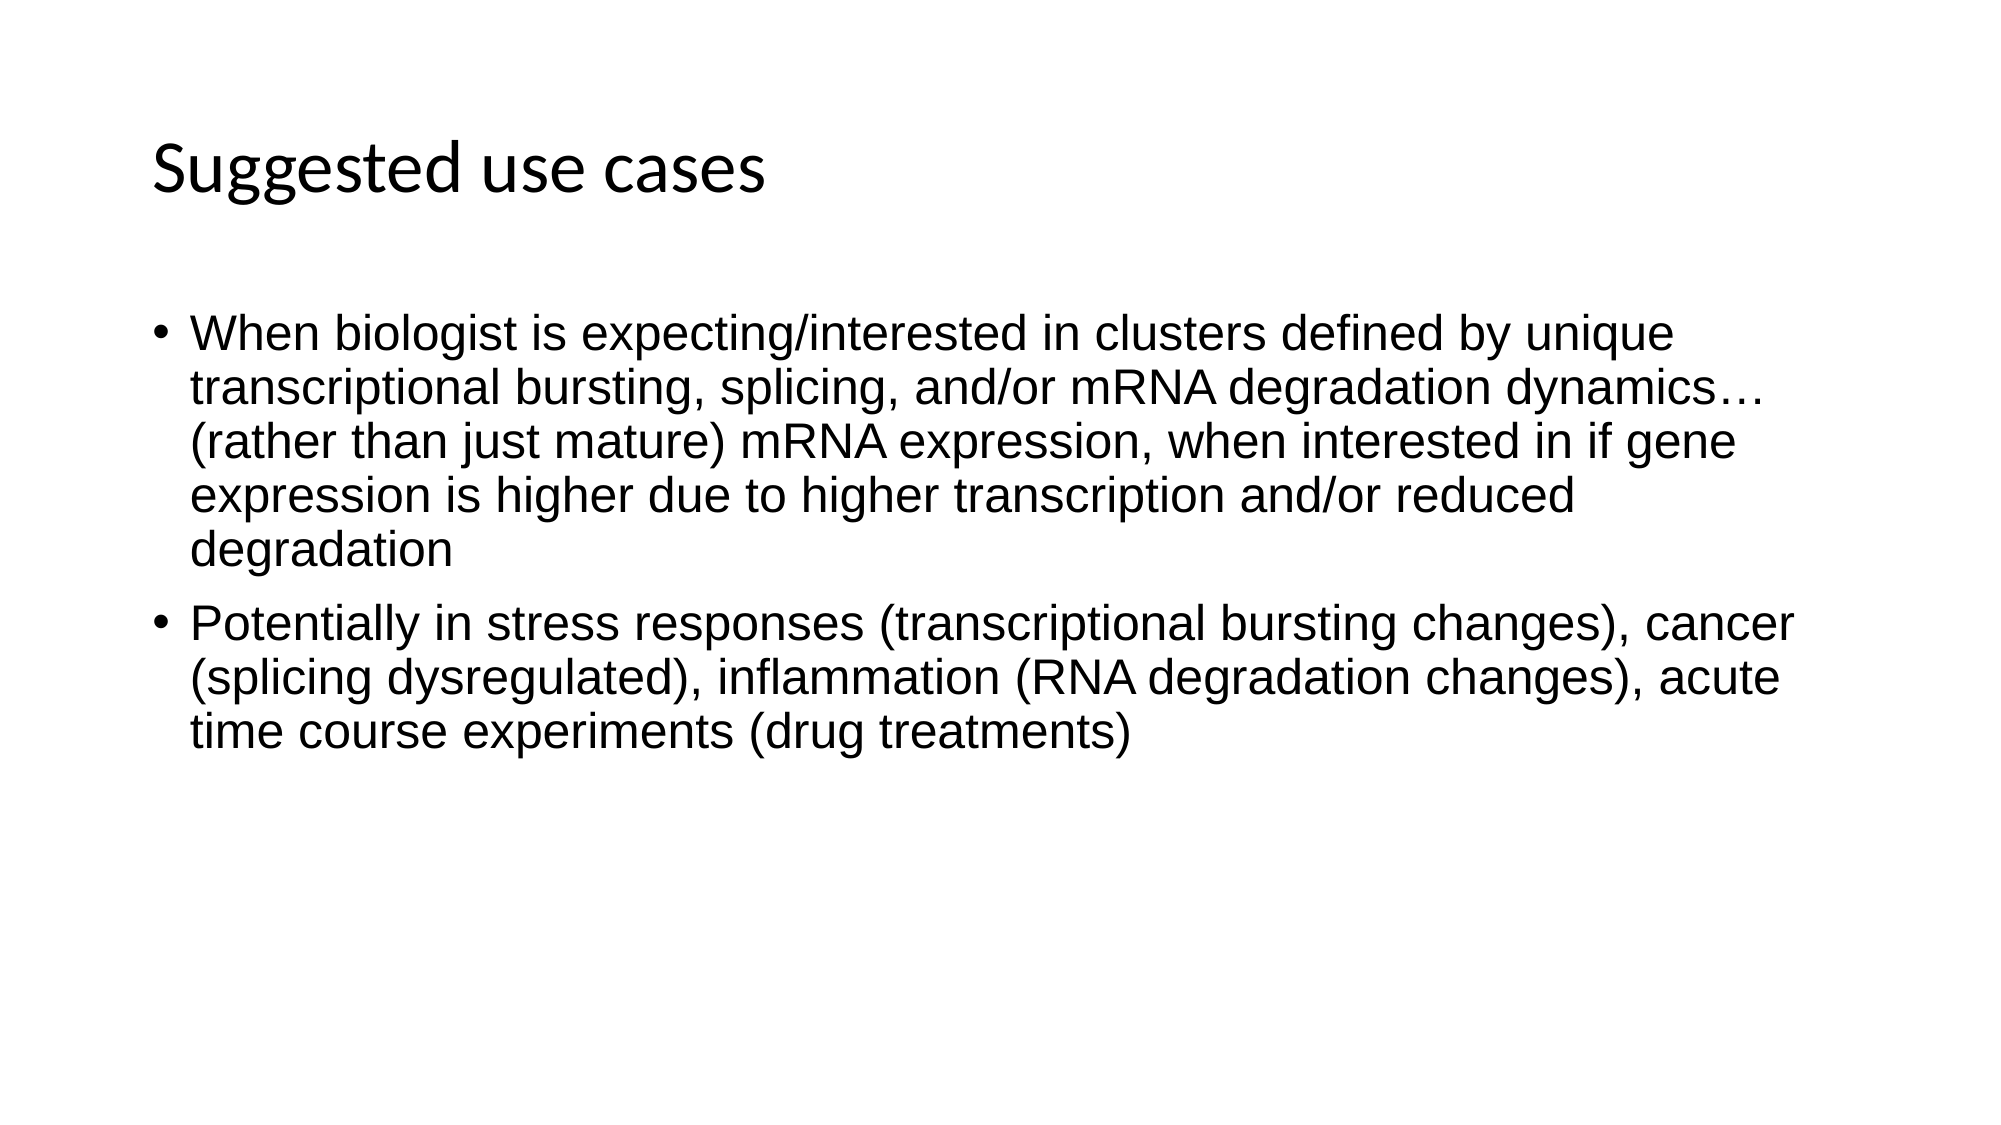

# Suggested use cases
When biologist is expecting/interested in clusters defined by unique transcriptional bursting, splicing, and/or mRNA degradation dynamics… (rather than just mature) mRNA expression, when interested in if gene expression is higher due to higher transcription and/or reduced degradation
Potentially in stress responses (transcriptional bursting changes), cancer (splicing dysregulated), inflammation (RNA degradation changes), acute time course experiments (drug treatments)